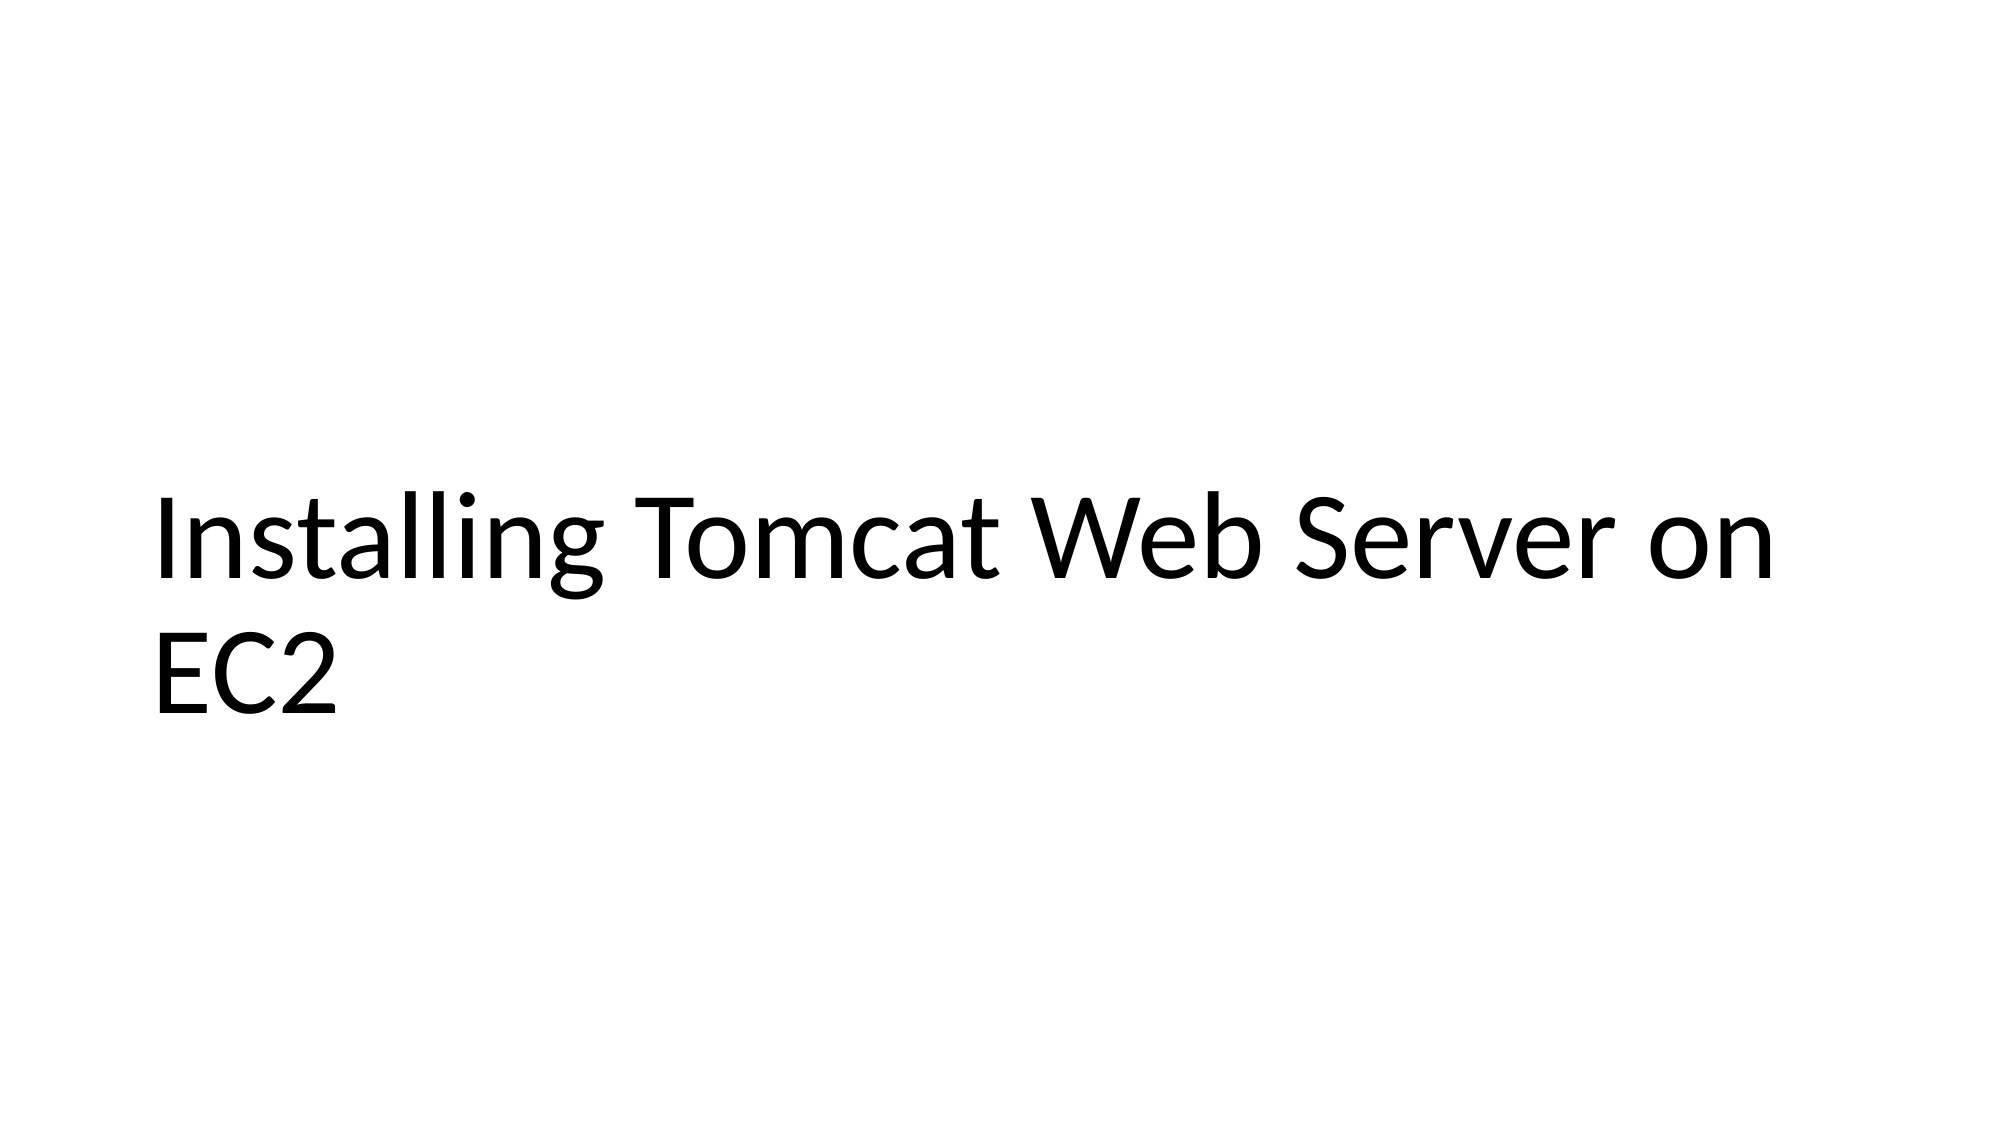

# Installing Tomcat Web Server on EC2